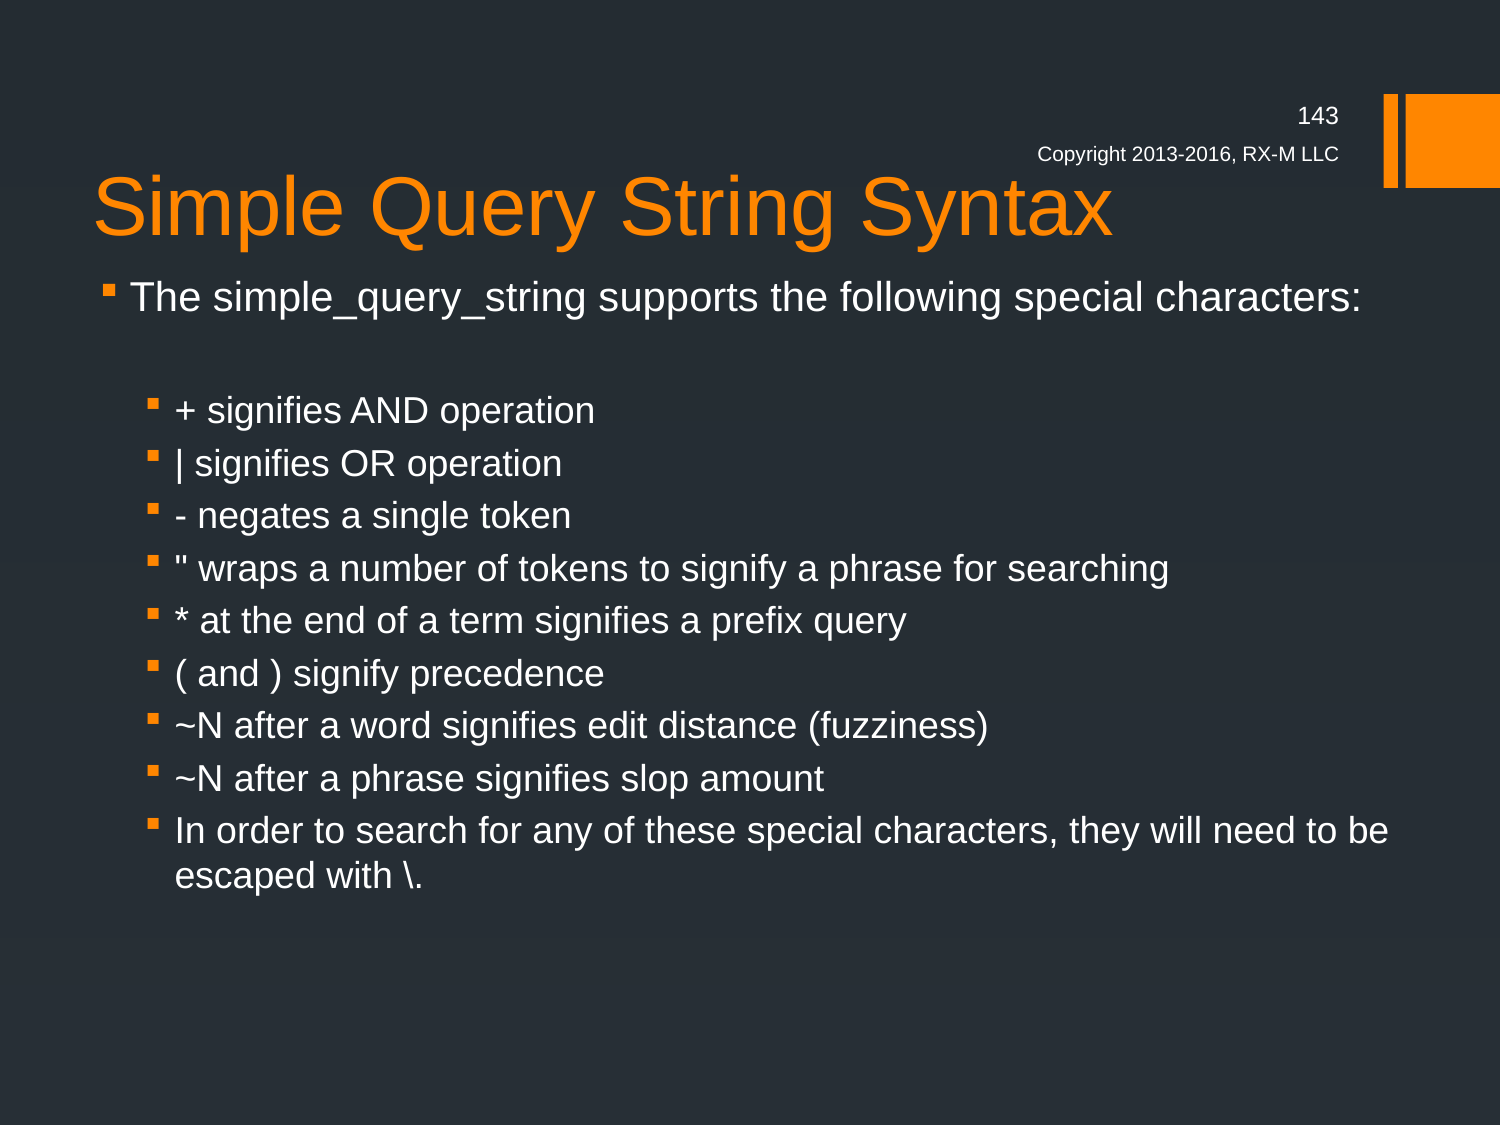

# Simple Query String Syntax
143
Copyright 2013-2016, RX-M LLC
The simple_query_string supports the following special characters:

+ signifies AND operation
| signifies OR operation
- negates a single token
" wraps a number of tokens to signify a phrase for searching
* at the end of a term signifies a prefix query
( and ) signify precedence
~N after a word signifies edit distance (fuzziness)
~N after a phrase signifies slop amount
In order to search for any of these special characters, they will need to be escaped with \.